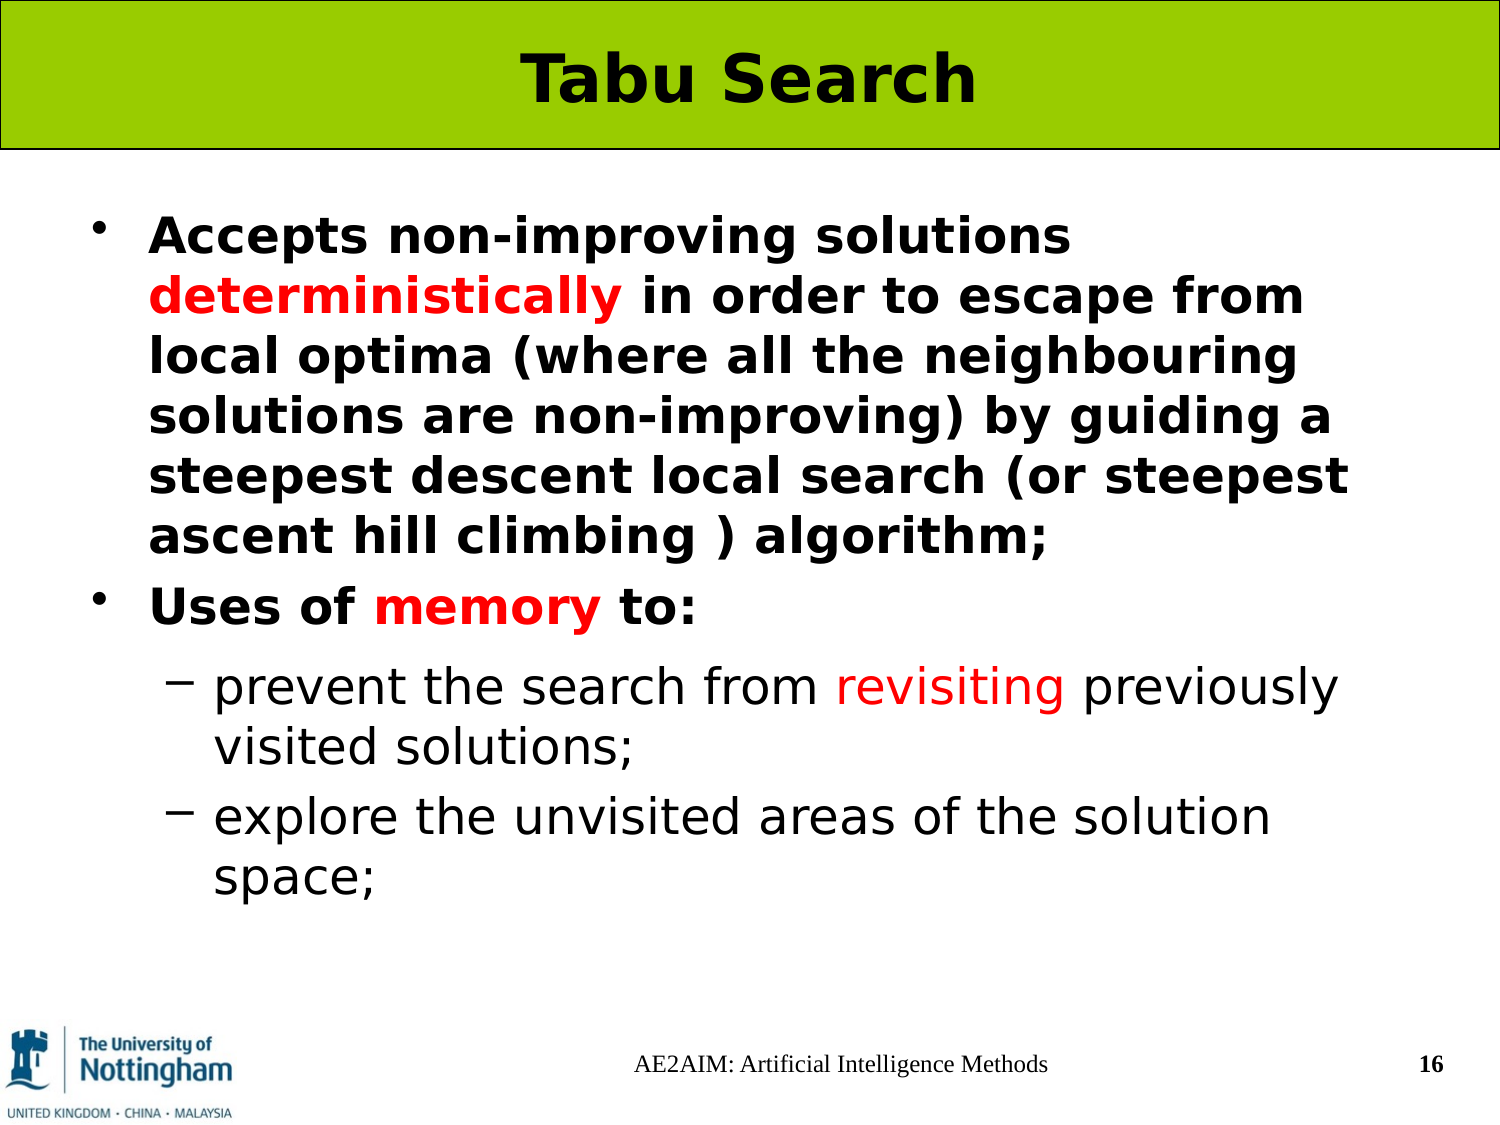

# Tabu Search
Accepts non-improving solutions deterministically in order to escape from local optima (where all the neighbouring solutions are non-improving) by guiding a steepest descent local search (or steepest ascent hill climbing ) algorithm;
Uses of memory to:
prevent the search from revisiting previously visited solutions;
explore the unvisited areas of the solution space;

AE2AIM: Artificial Intelligence Methods
16